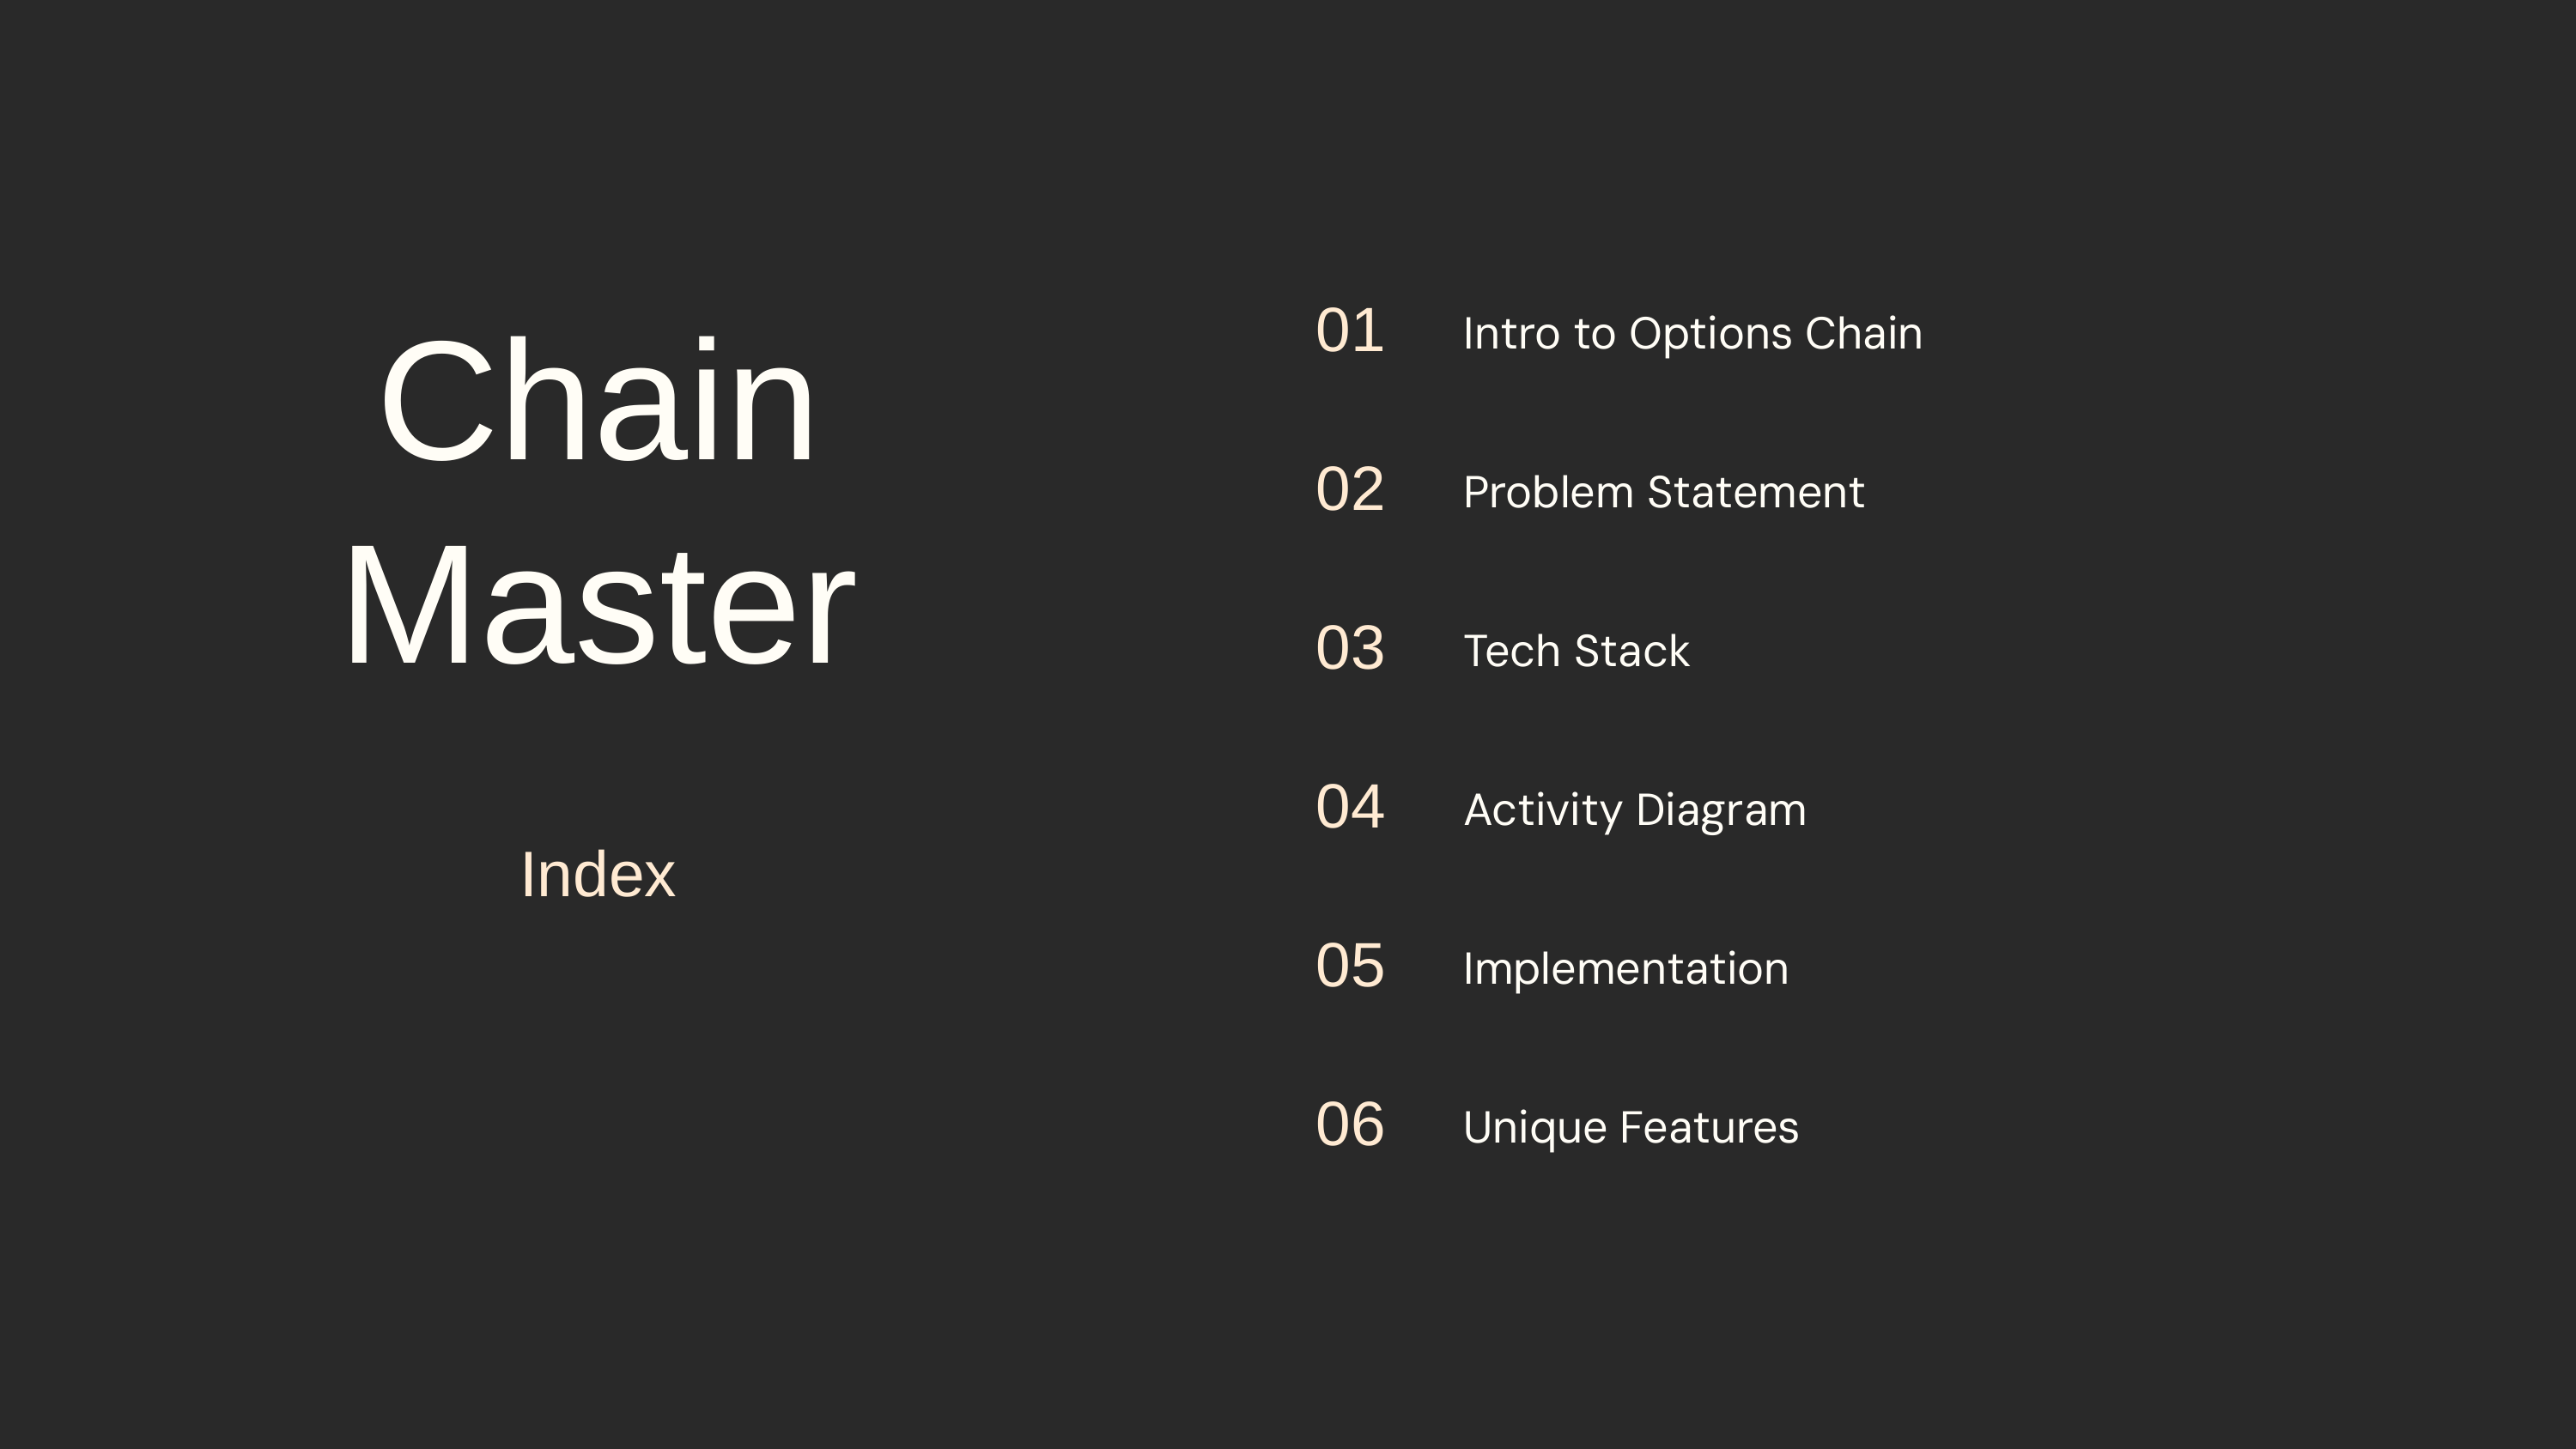

Chain
Master

Index
01
Intro to Options Chain
02
Problem Statement
03
Tech Stack
04
Activity Diagram
05
Implementation
06
Unique Features